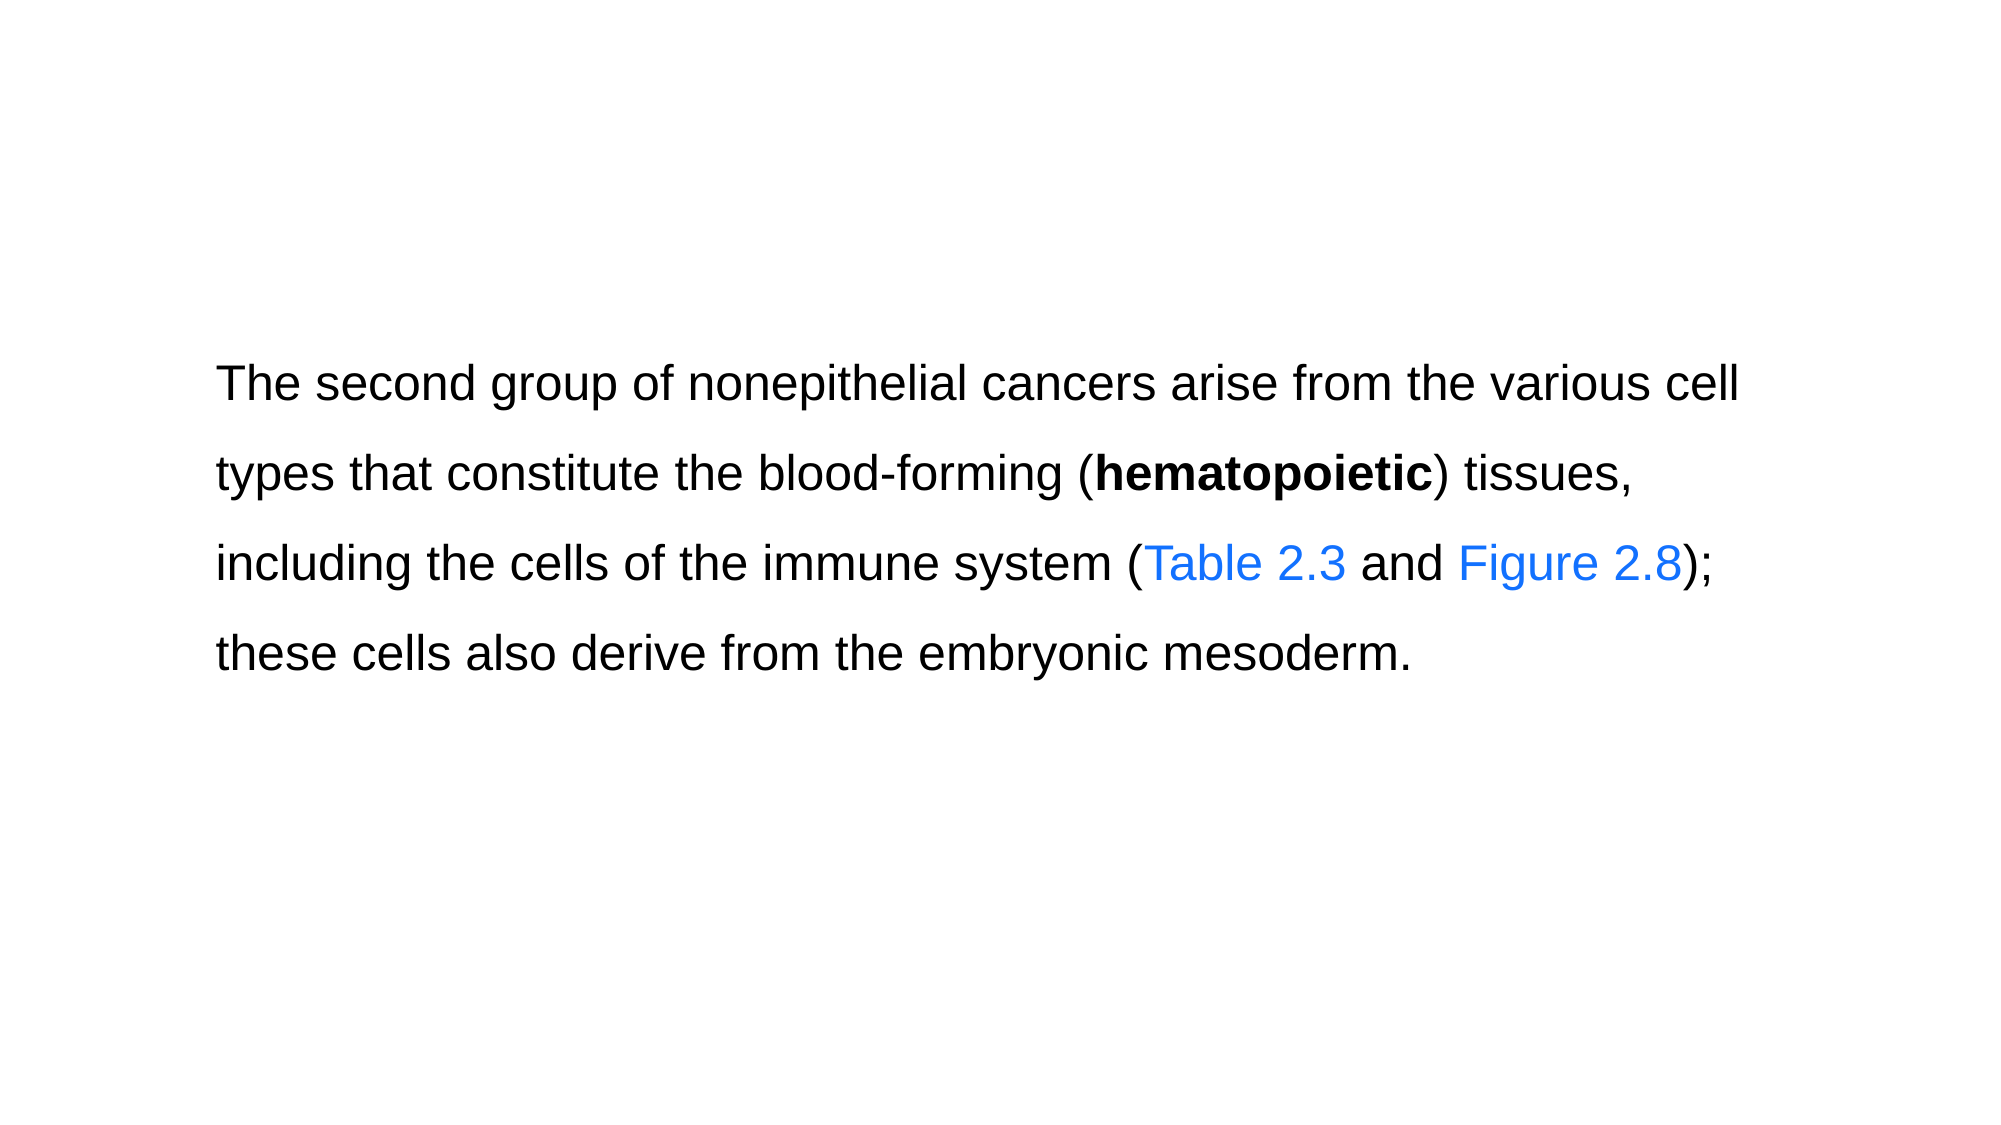

The second group of nonepithelial cancers arise from the various cell types that constitute the blood-forming (hematopoietic) tissues, including the cells of the immune system (Table 2.3 and Figure 2.8); these cells also derive from the embryonic mesoderm.